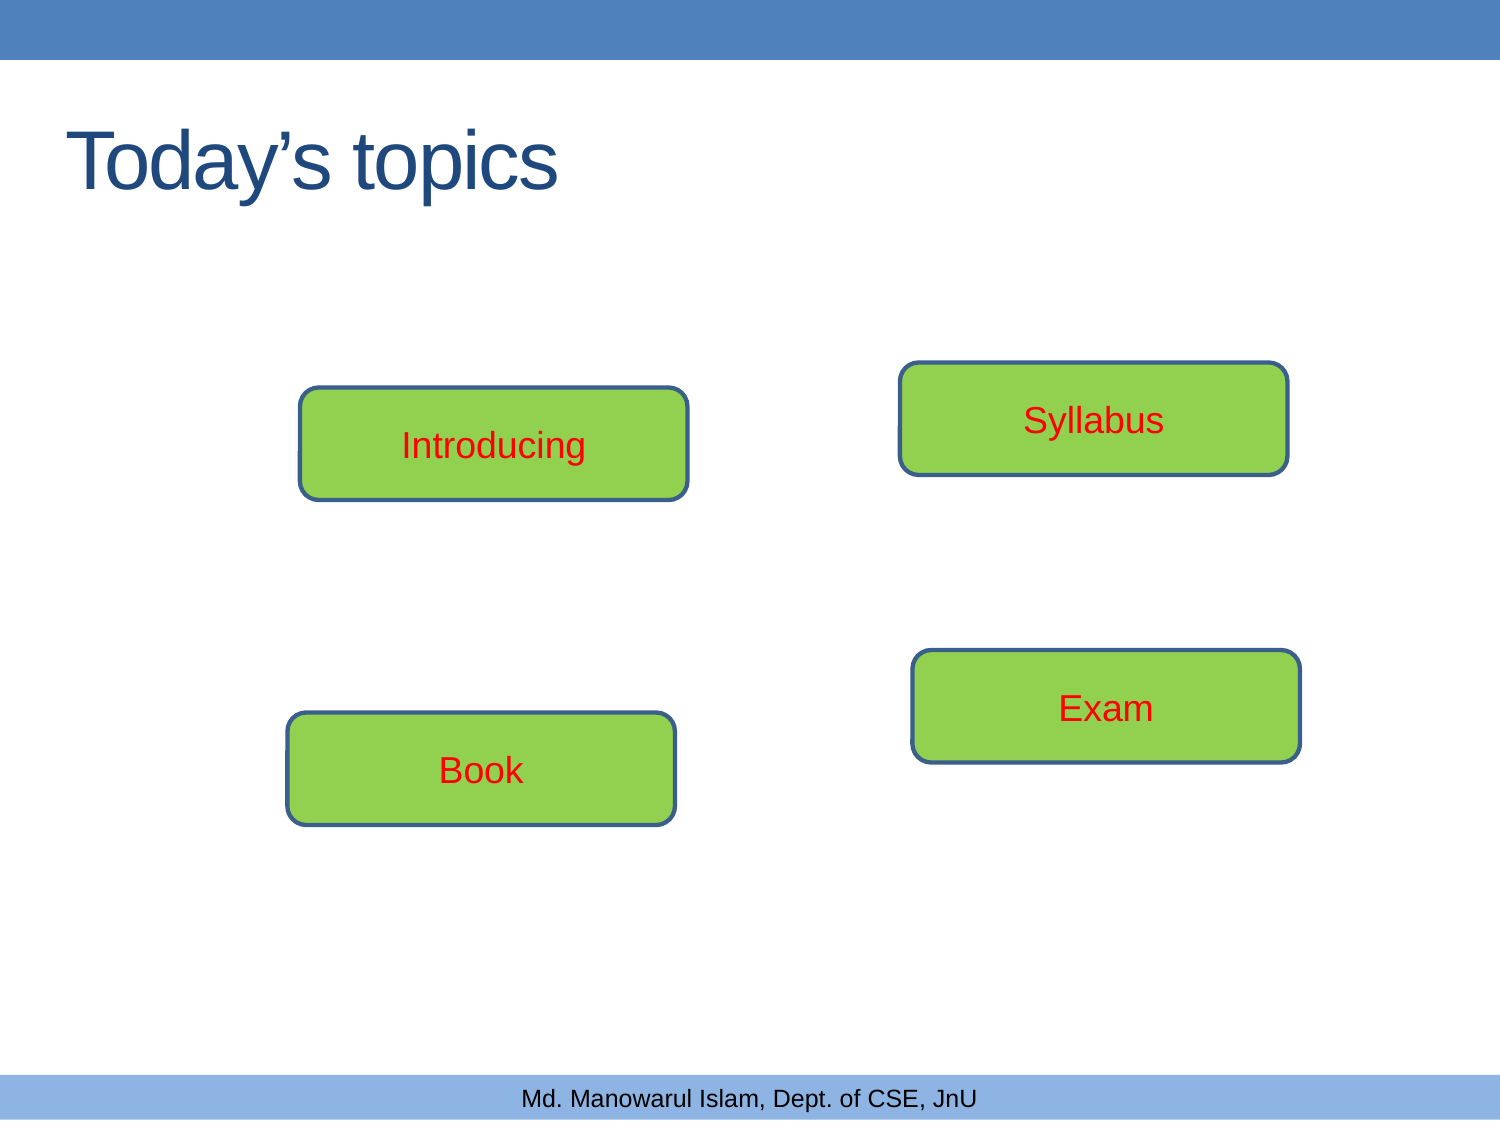

# Today’s topics
Syllabus
Introducing
Exam
Book